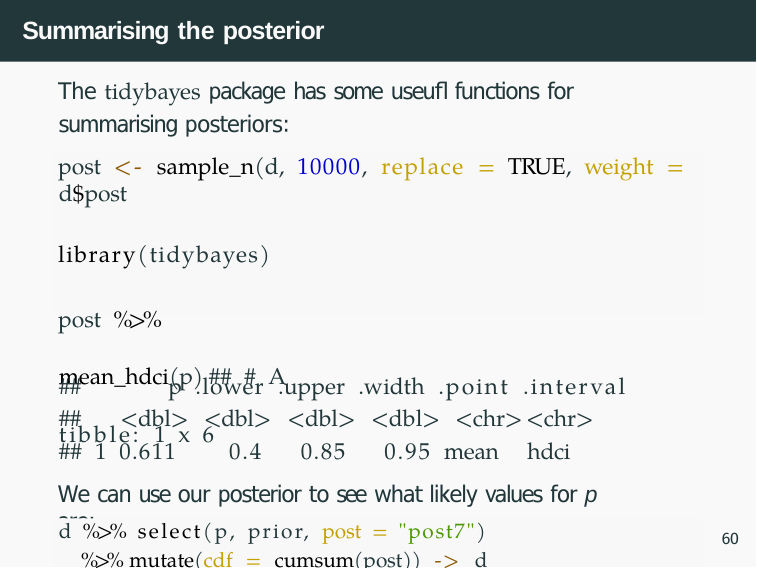

# Summarising the posterior
The tidybayes package has some useufl functions for summarising posteriors:
post <- sample_n(d, 10000, replace = TRUE, weight = d$post

library(tidybayes)
post %>% mean_hdci(p) ## # A tibble: 1 x 6

##		p .lower .upper .width .point .interval ##	<dbl>	<dbl>	<dbl>	<dbl> <chr>	<chr>
## 1 0.611	0.4	0.85	0.95 mean	hdci
We can use our posterior to see what likely values for p are:
d %>% select(p, prior, post = "post7") %>% mutate(cdf = cumsum(post)) -> d

60